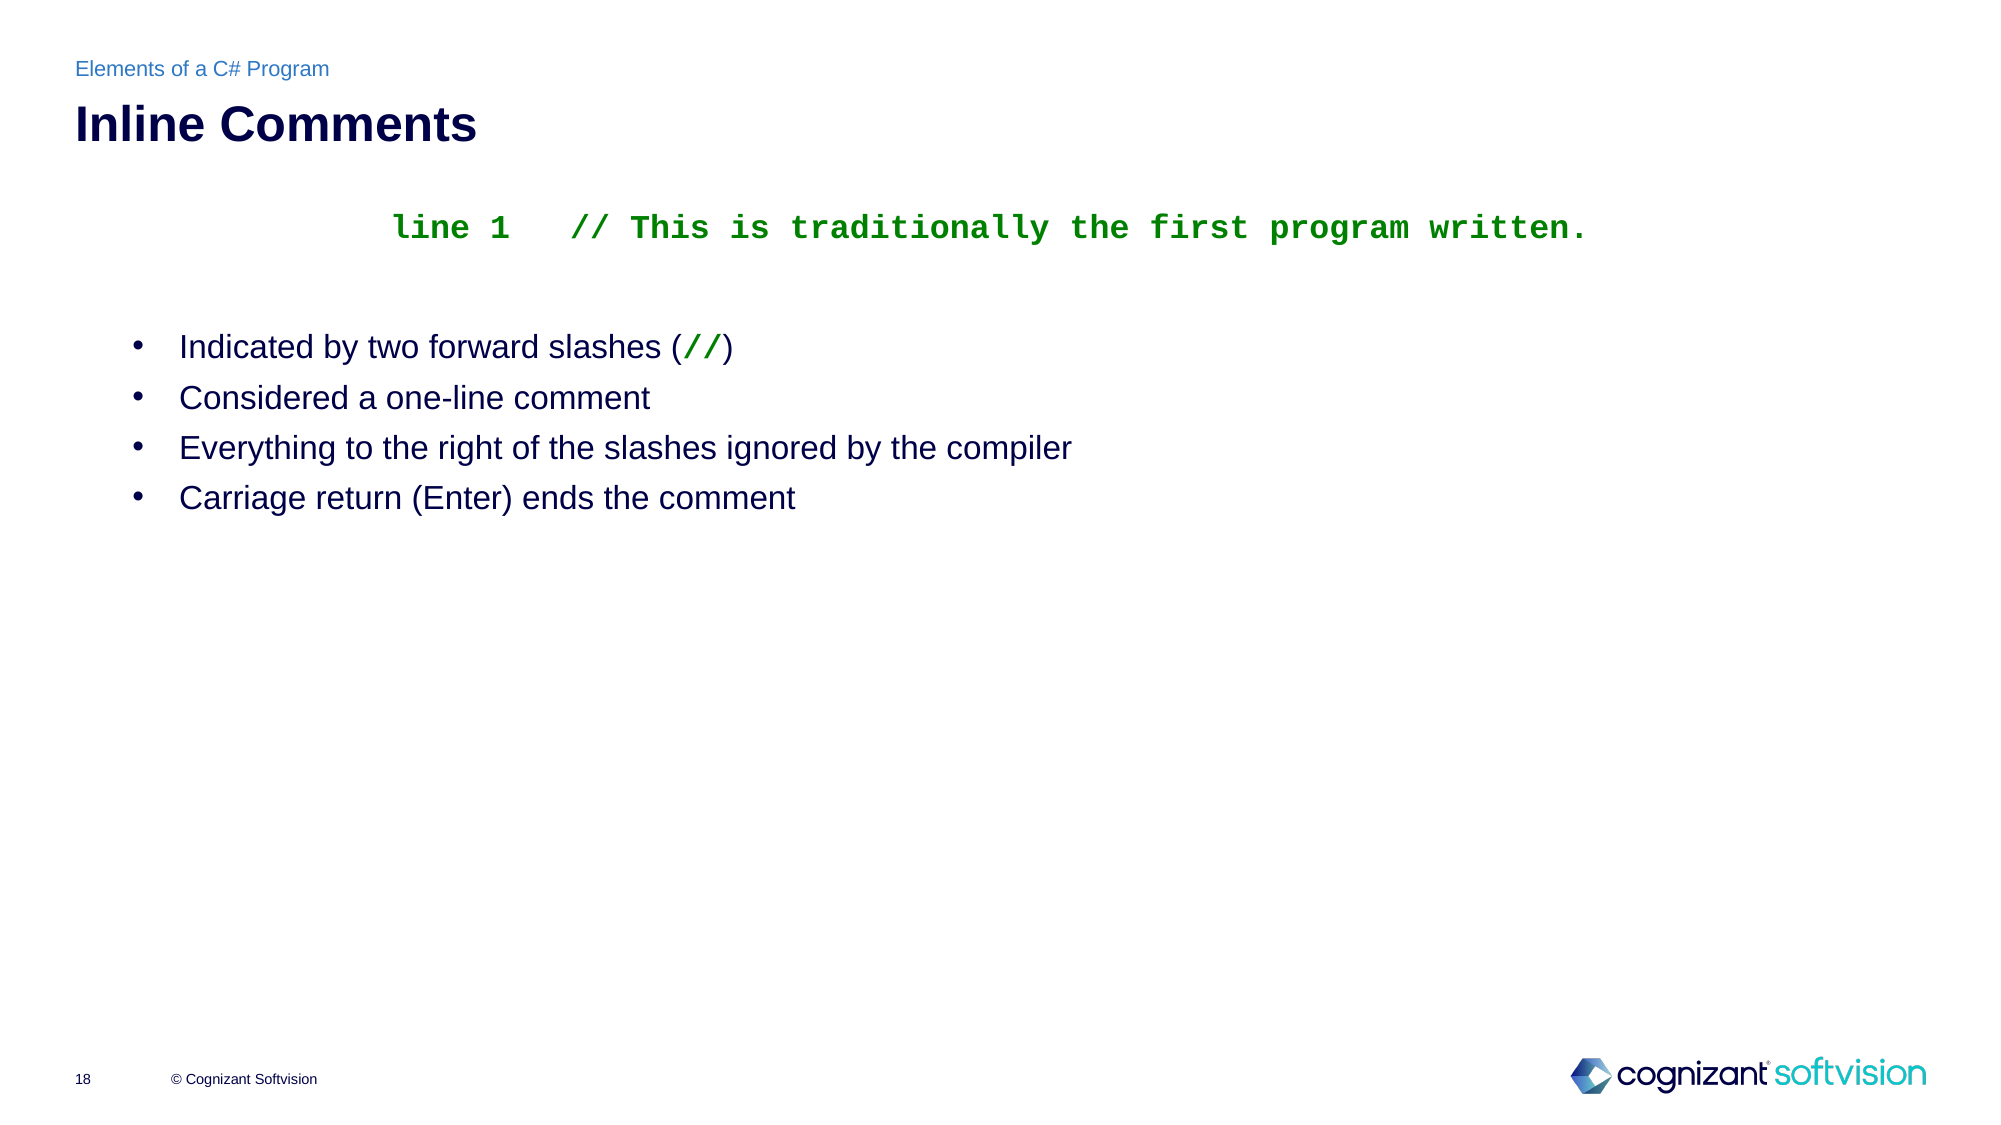

Elements of a C# Program
# Inline Comments
line 1   // This is traditionally the first program written.

Indicated by two forward slashes (//)
Considered a one-line comment
Everything to the right of the slashes ignored by the compiler
Carriage return (Enter) ends the comment
© Cognizant Softvision
18